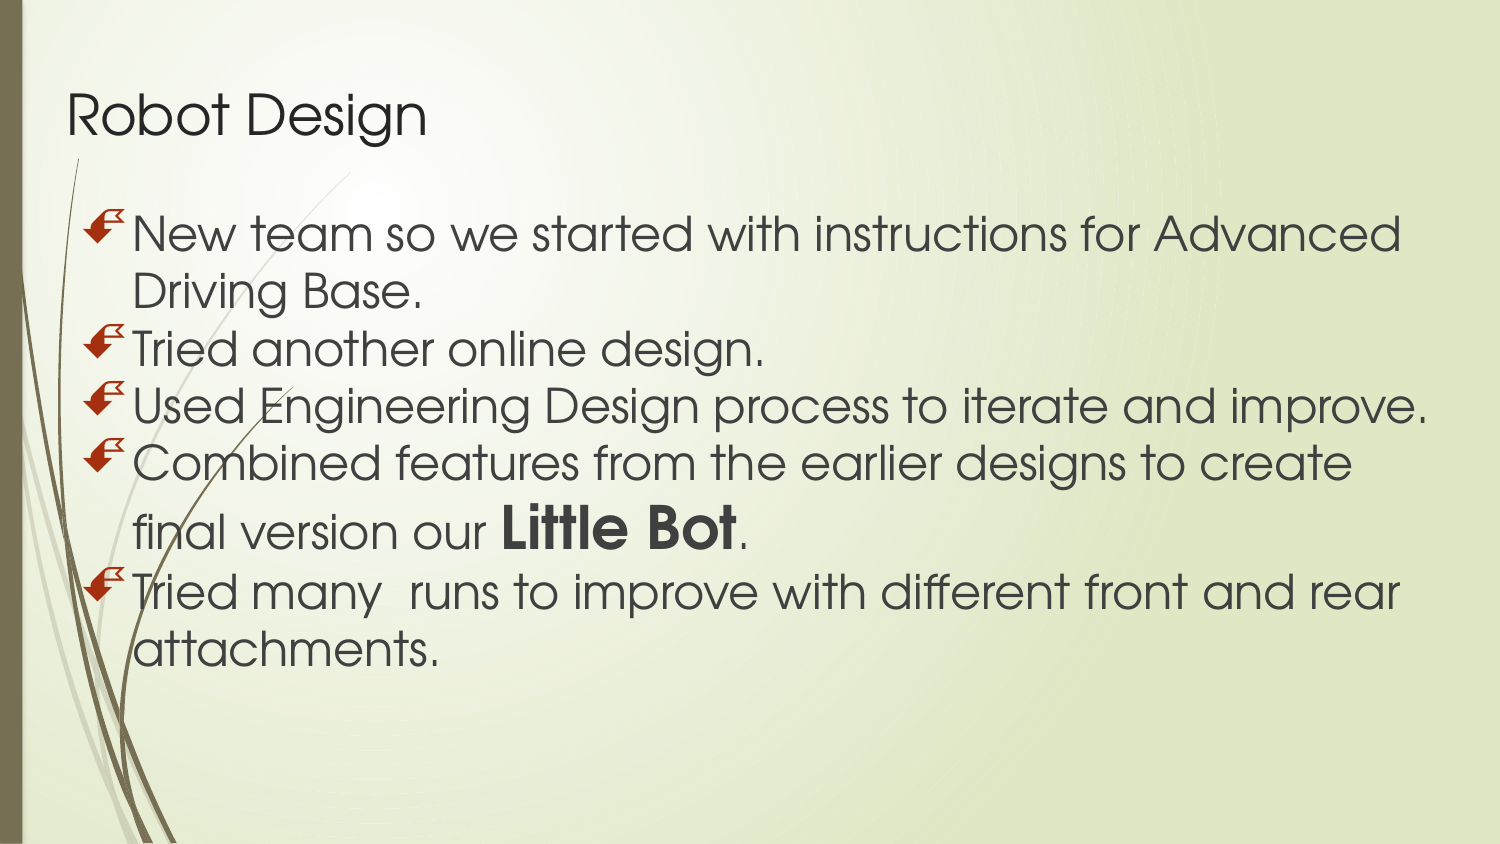

# Robot Design
New team so we started with instructions for Advanced Driving Base.
Tried another online design.
Used Engineering Design process to iterate and improve.
Combined features from the earlier designs to create final version our Little Bot.
Tried many  runs to improve with different front and rear attachments.